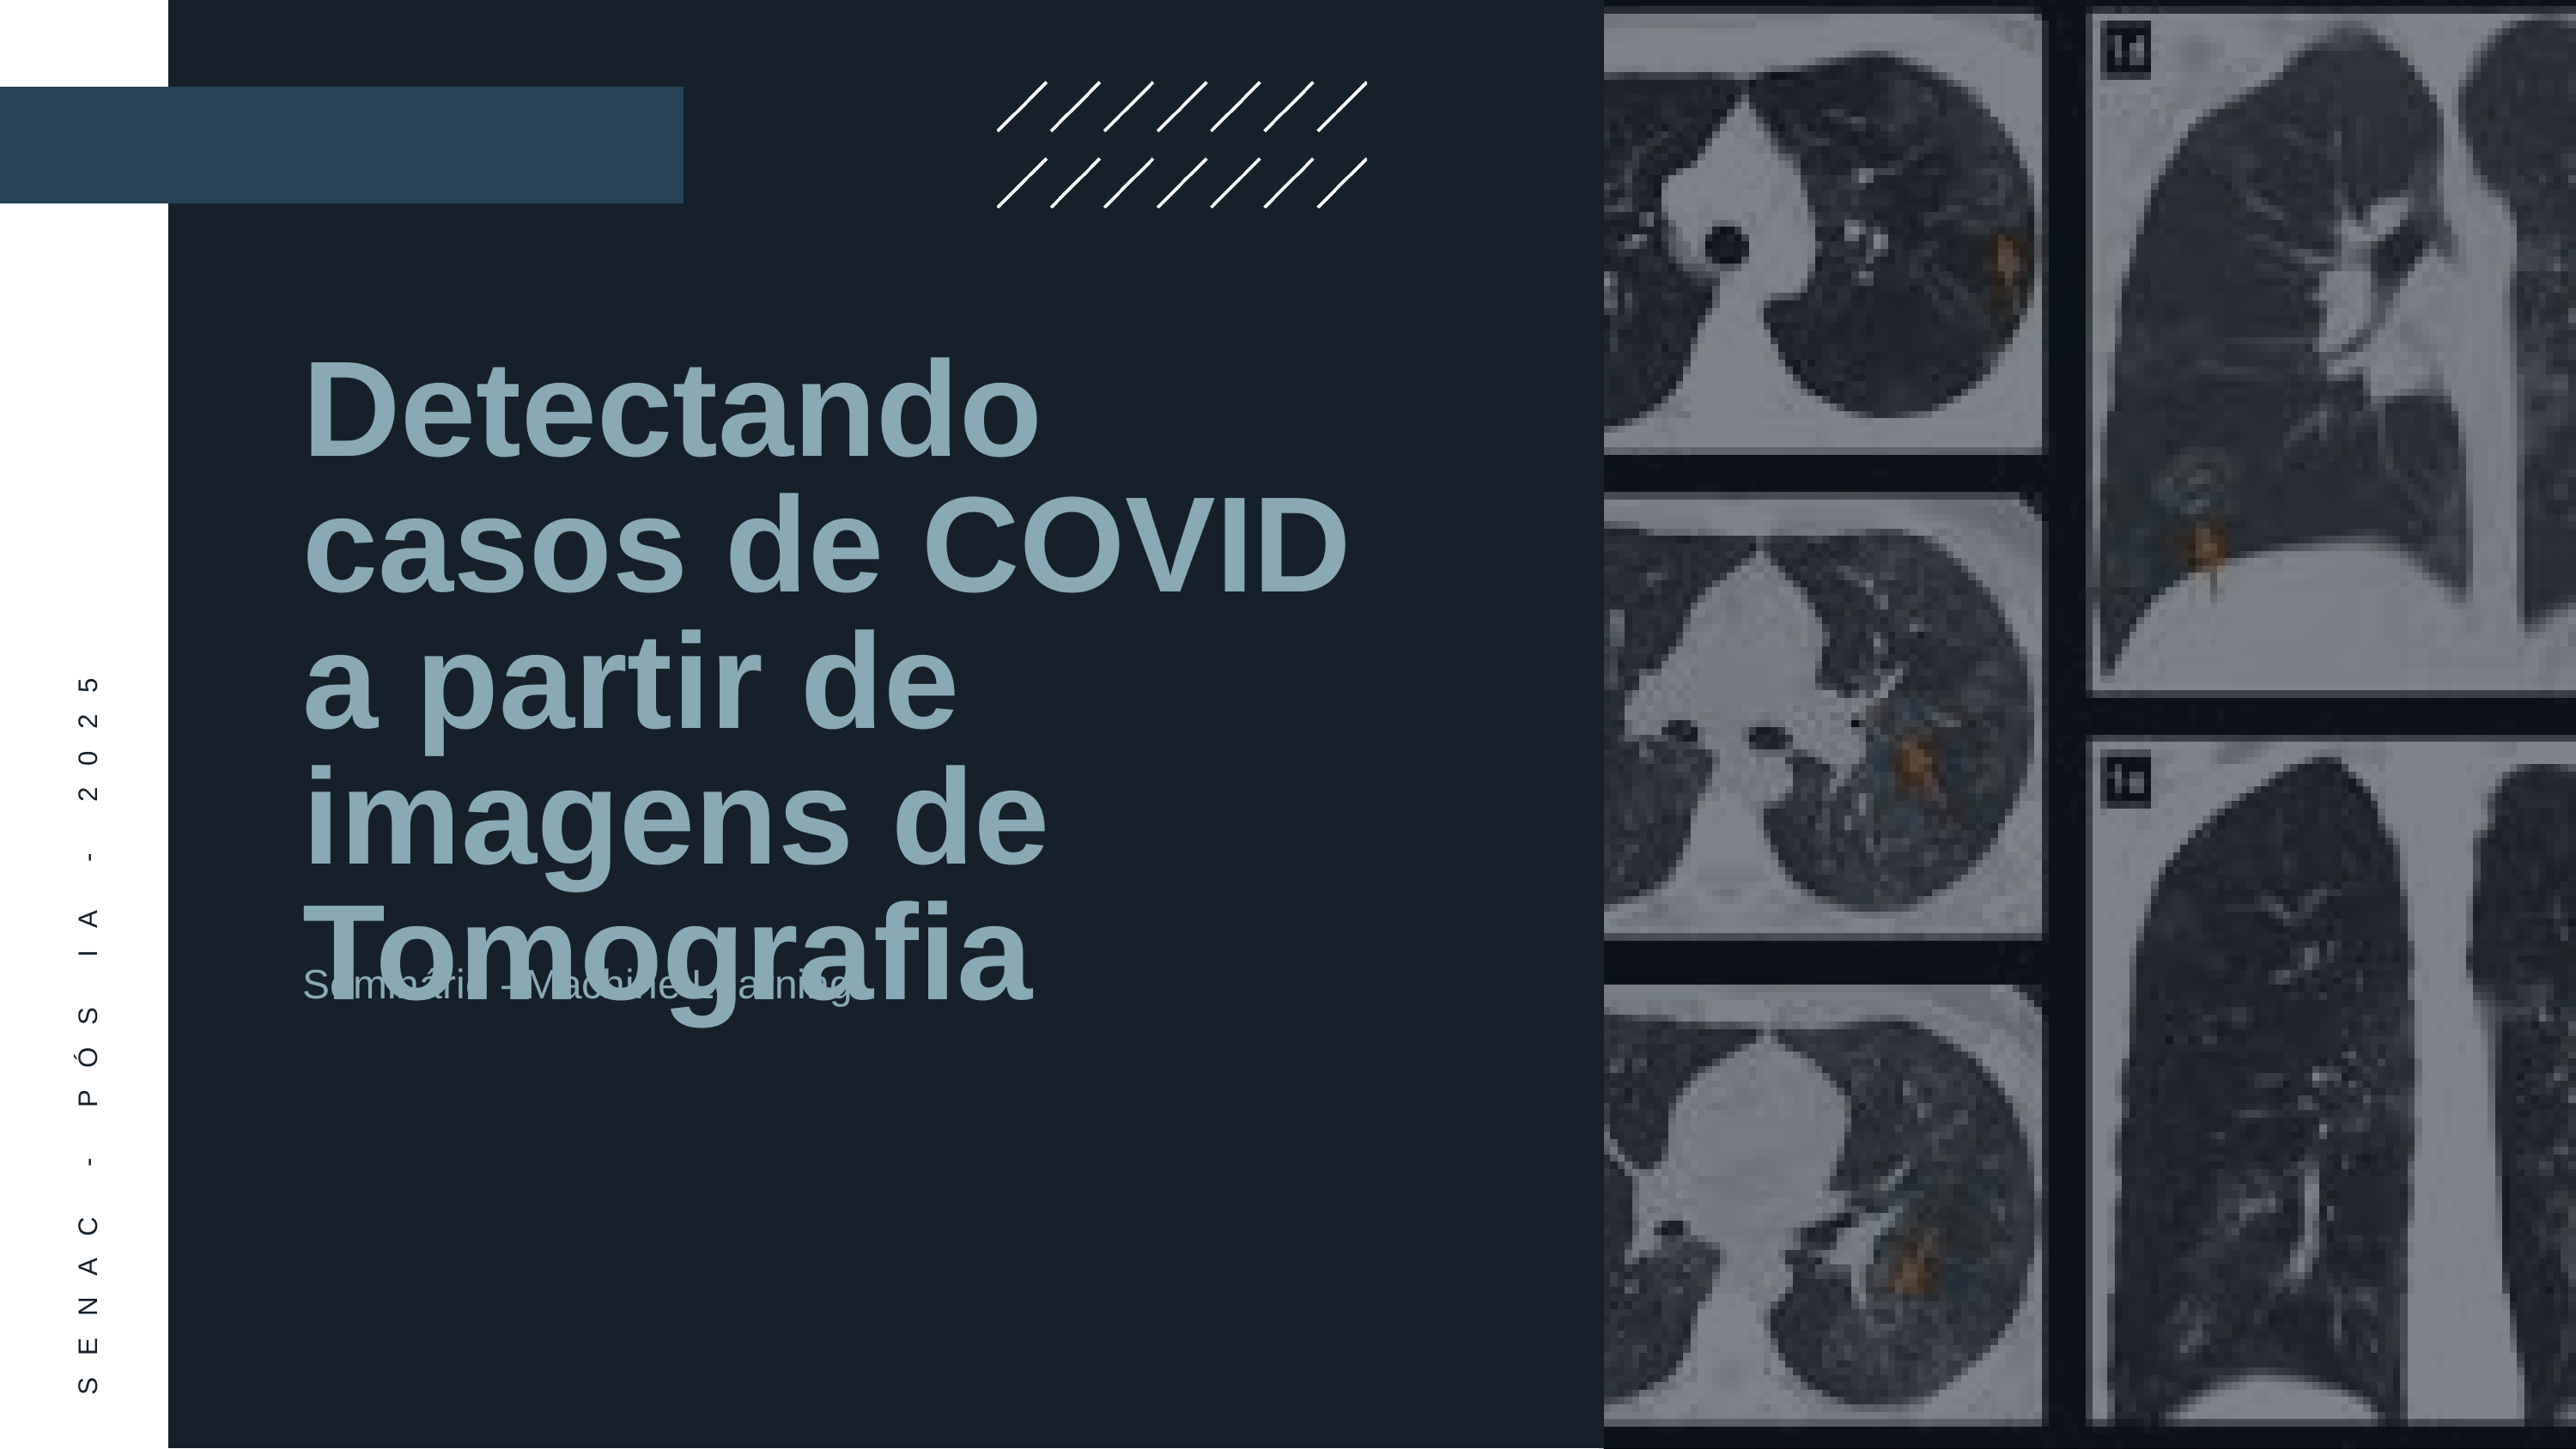

Detectando casos de COVID a partir de imagens de Tomografia
SENAC - PÓS IA - 2025
Seminário - Machine Learning
ERIC ZAMBOM
JULIANA FÉLIX